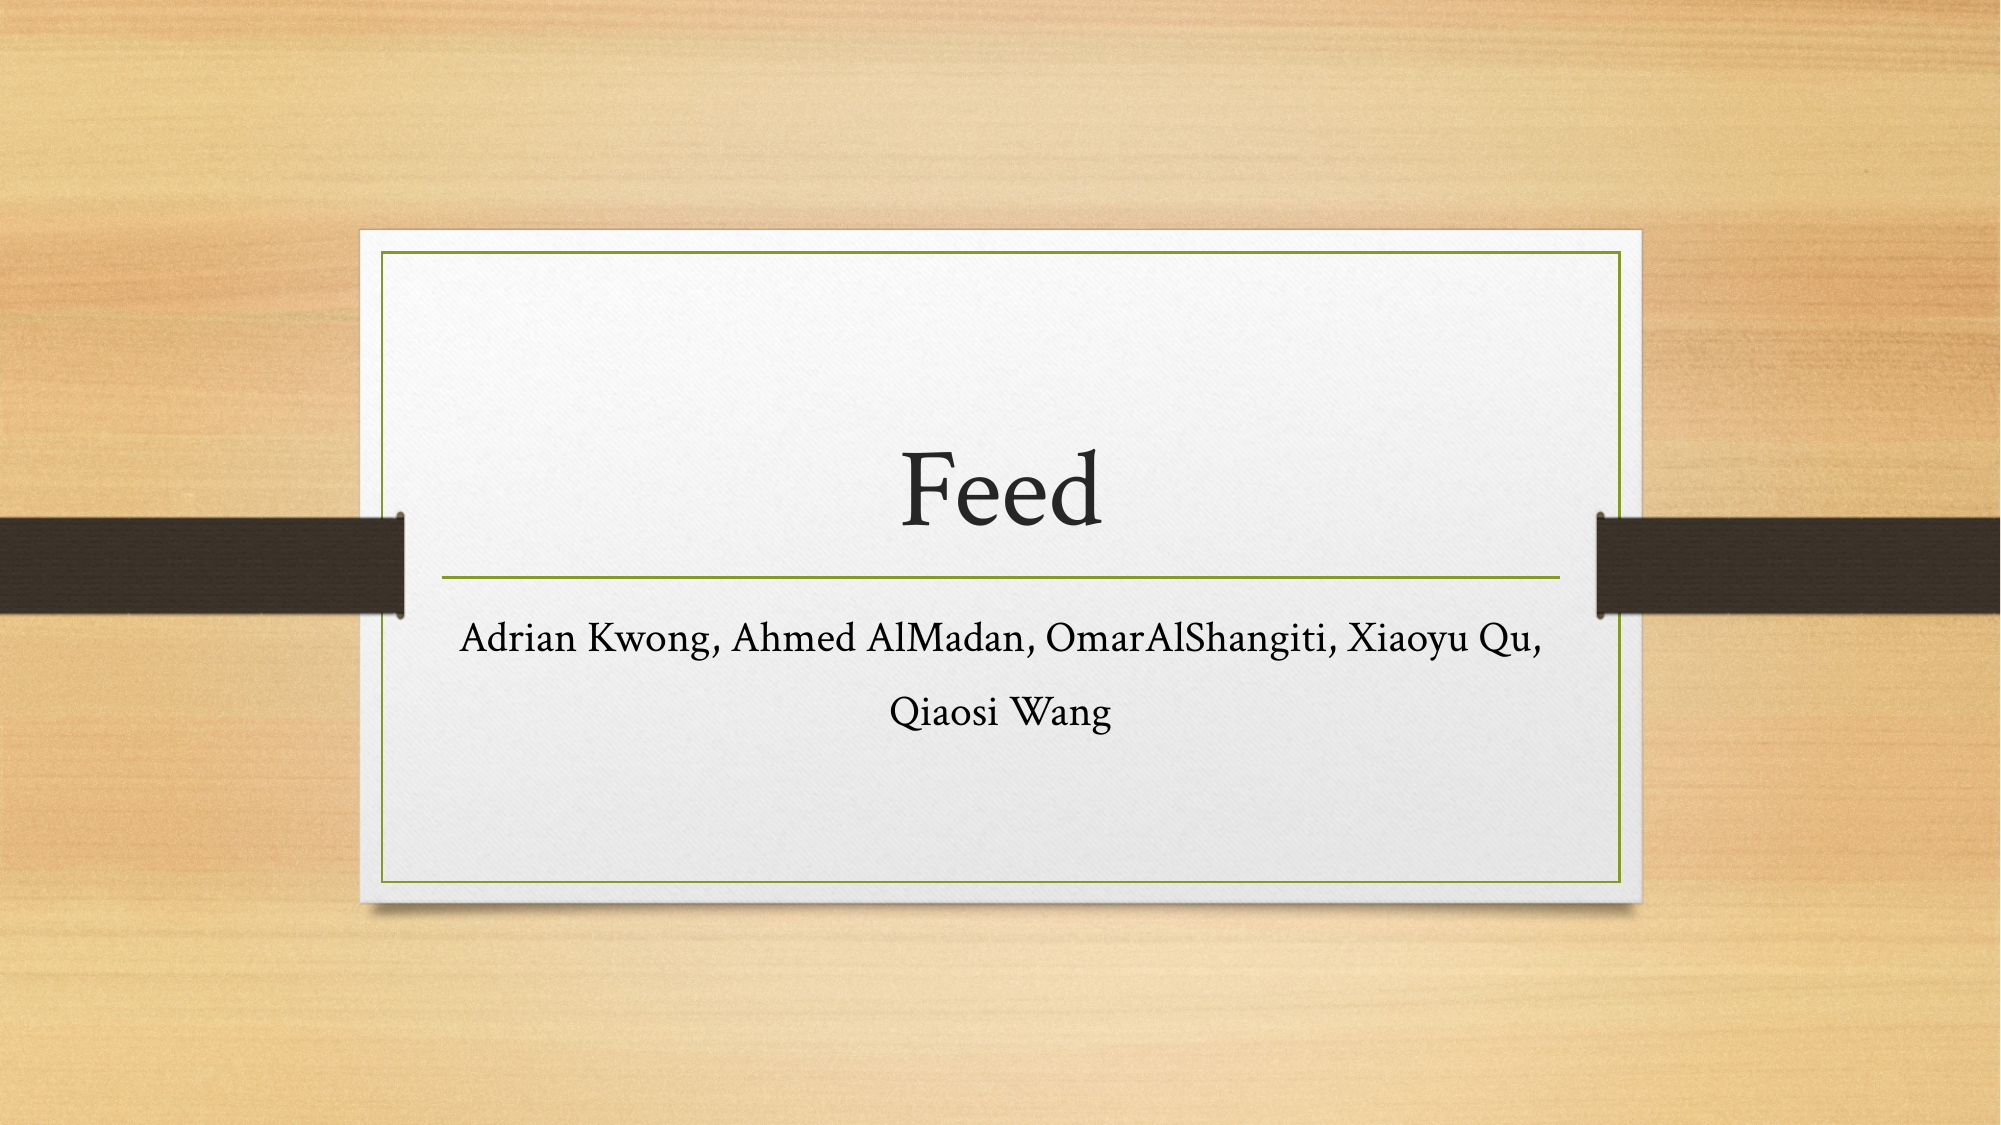

# Feed
Adrian Kwong, Ahmed AlMadan, OmarAlShangiti, Xiaoyu Qu,
Qiaosi Wang